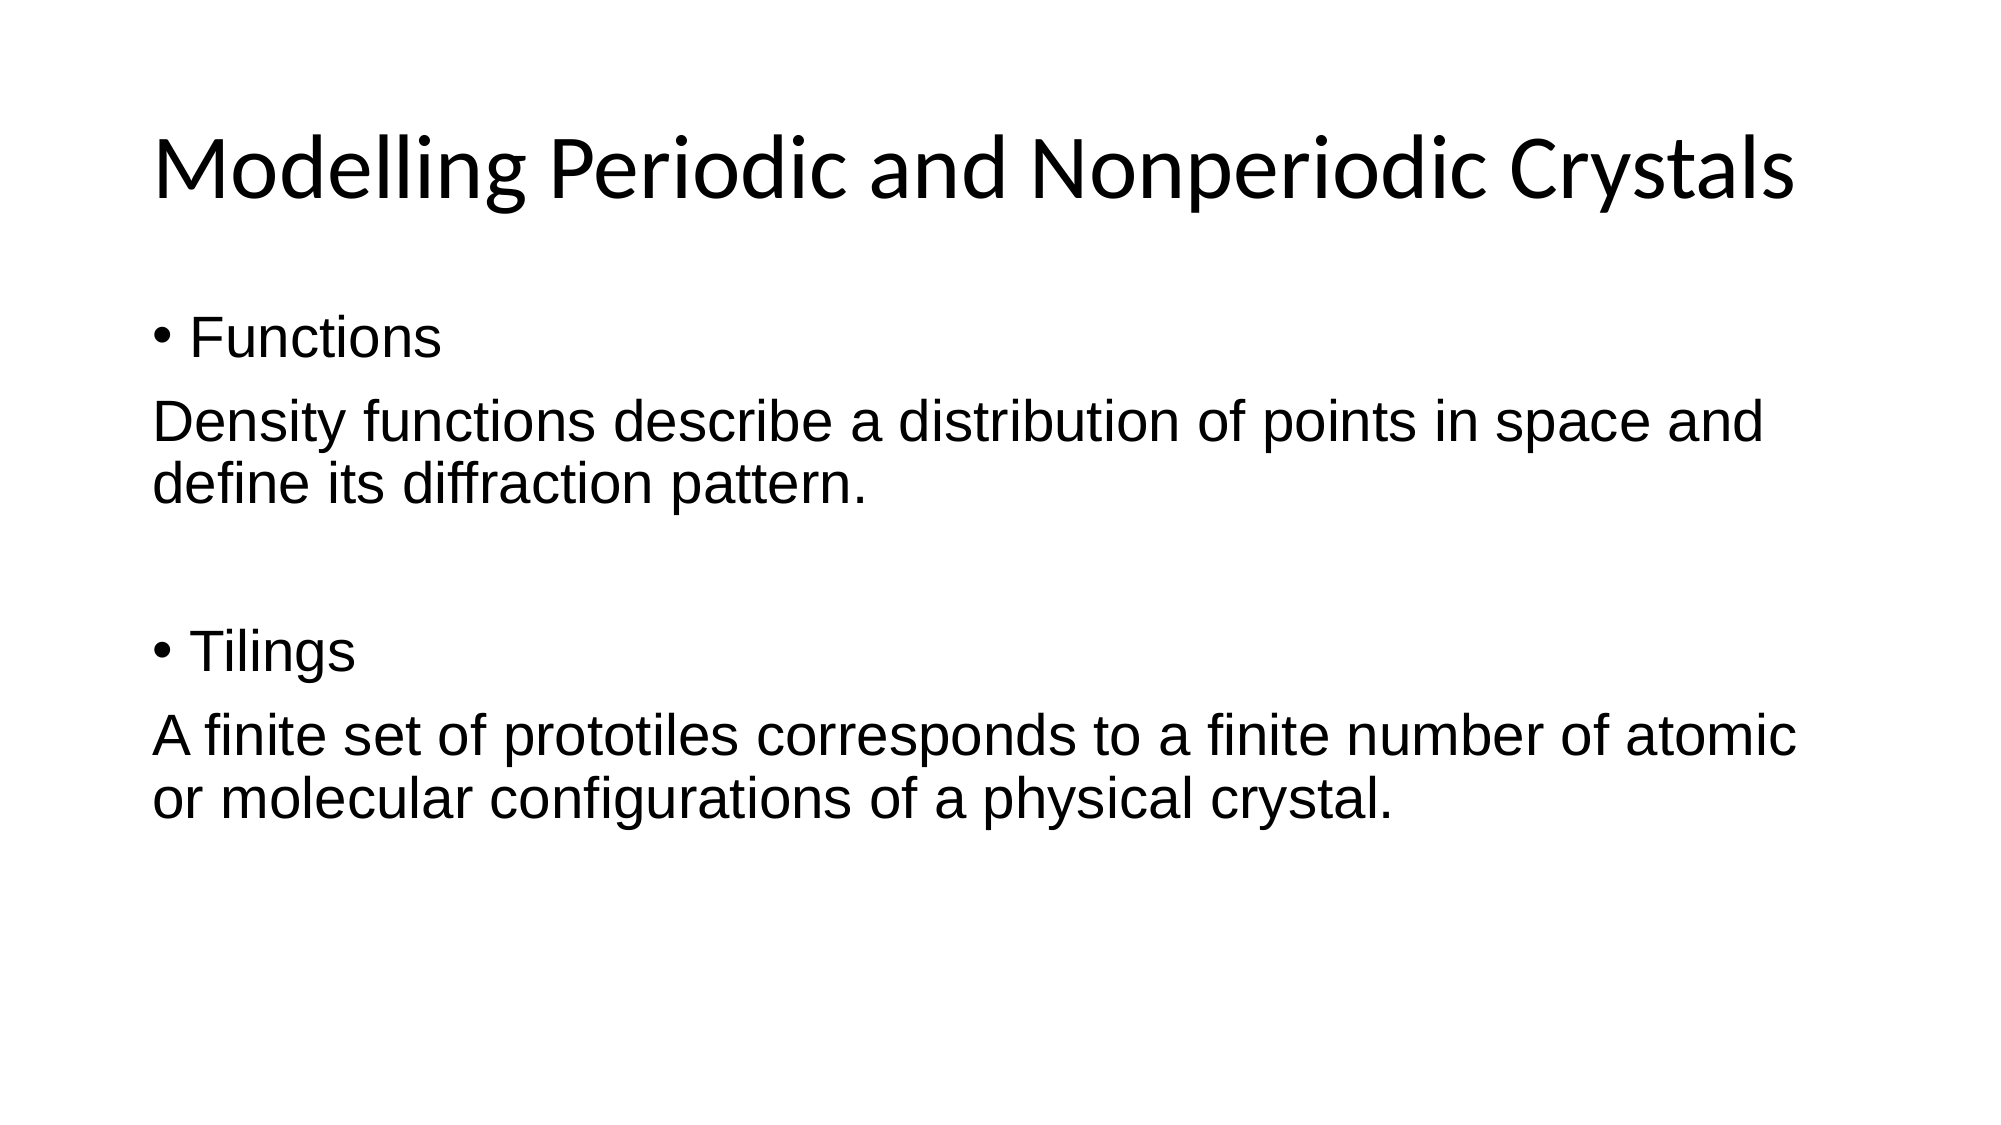

# Modelling Periodic and Nonperiodic Crystals
Functions
Density functions describe a distribution of points in space and define its diffraction pattern.

Tilings
A finite set of prototiles corresponds to a finite number of atomic or molecular configurations of a physical crystal.